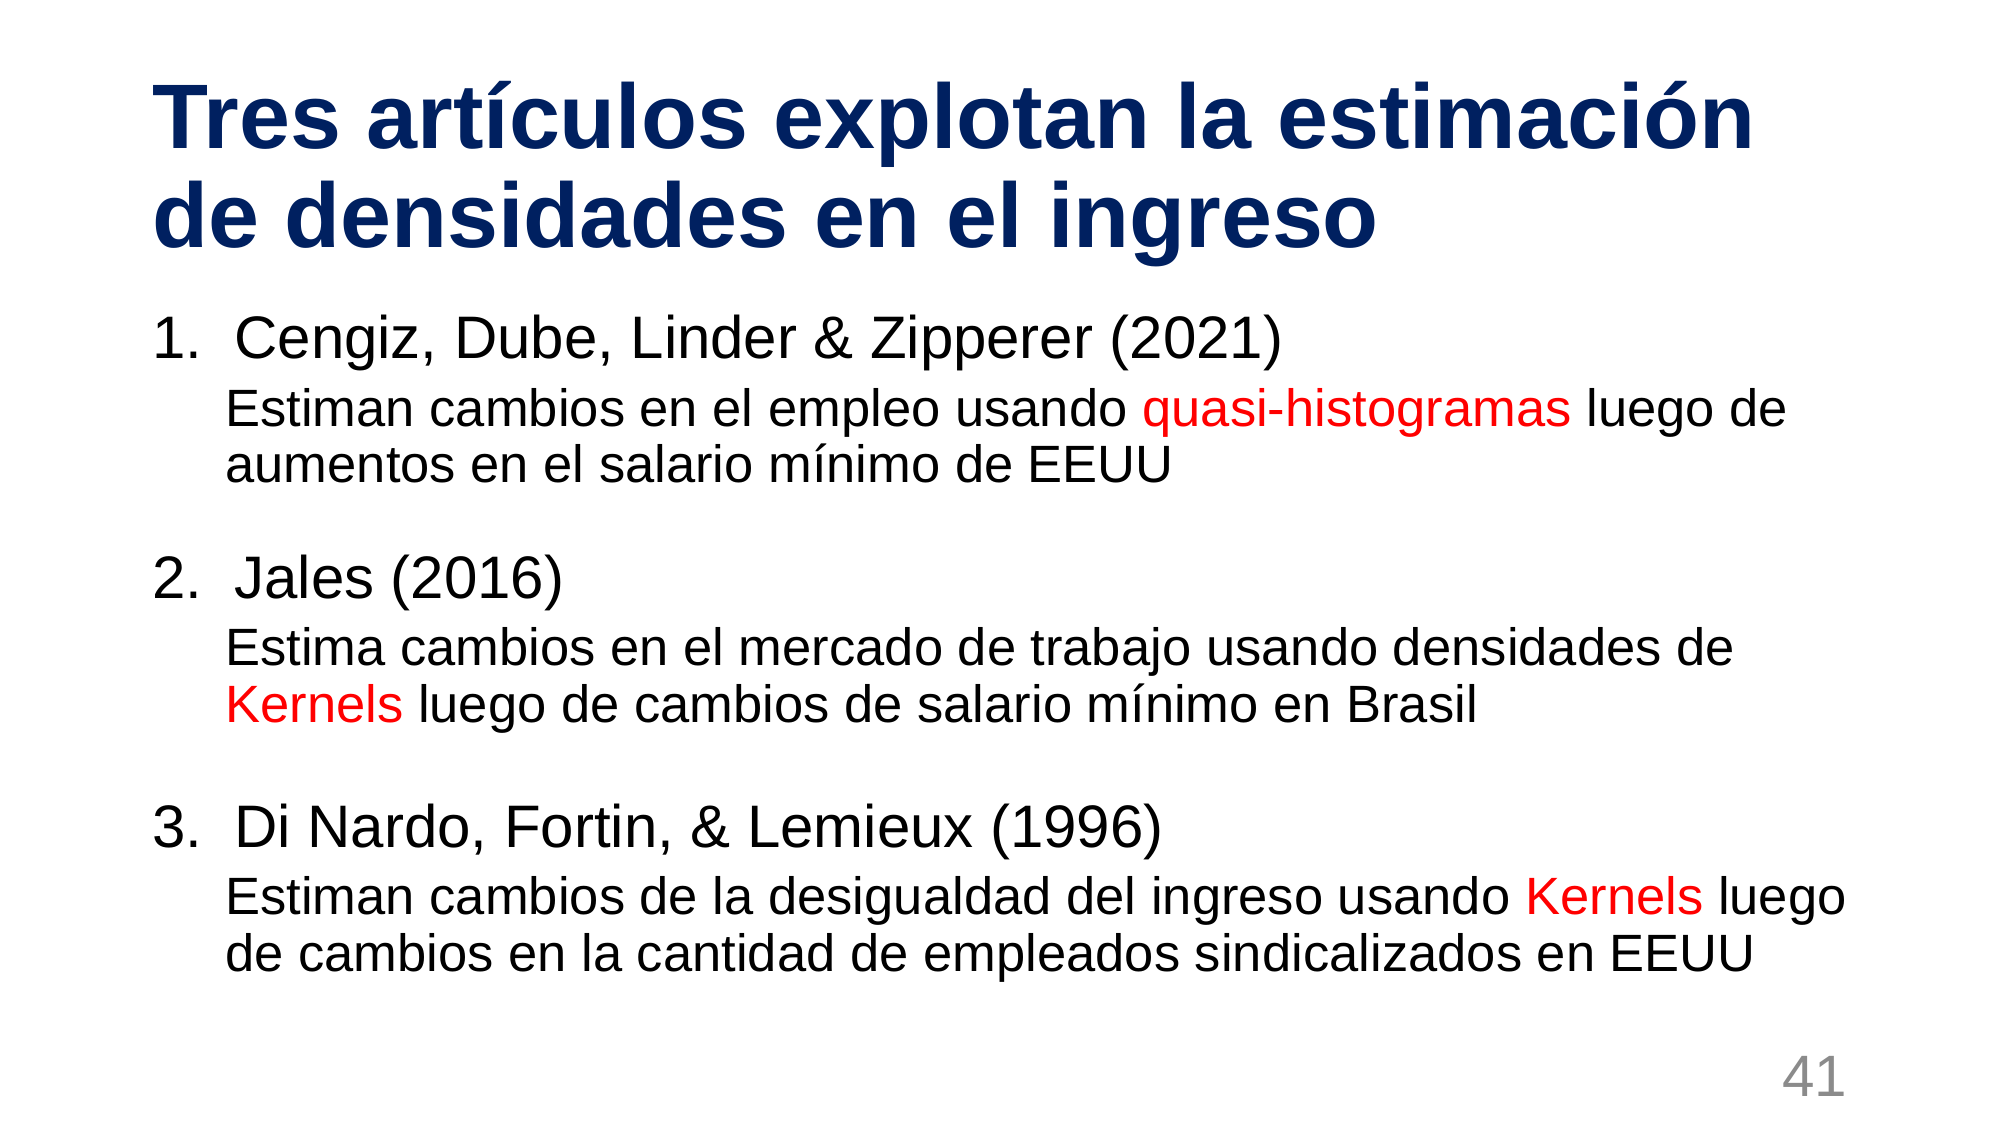

# Tres artículos explotan la estimación de densidades en el ingreso
Cengiz, Dube, Linder & Zipperer (2021)
Estiman cambios en el empleo usando quasi-histogramas luego de aumentos en el salario mínimo de EEUU

Jales (2016)
Estima cambios en el mercado de trabajo usando densidades de Kernels luego de cambios de salario mínimo en Brasil

Di Nardo, Fortin, & Lemieux (1996)
Estiman cambios de la desigualdad del ingreso usando Kernels luego de cambios en la cantidad de empleados sindicalizados en EEUU

41